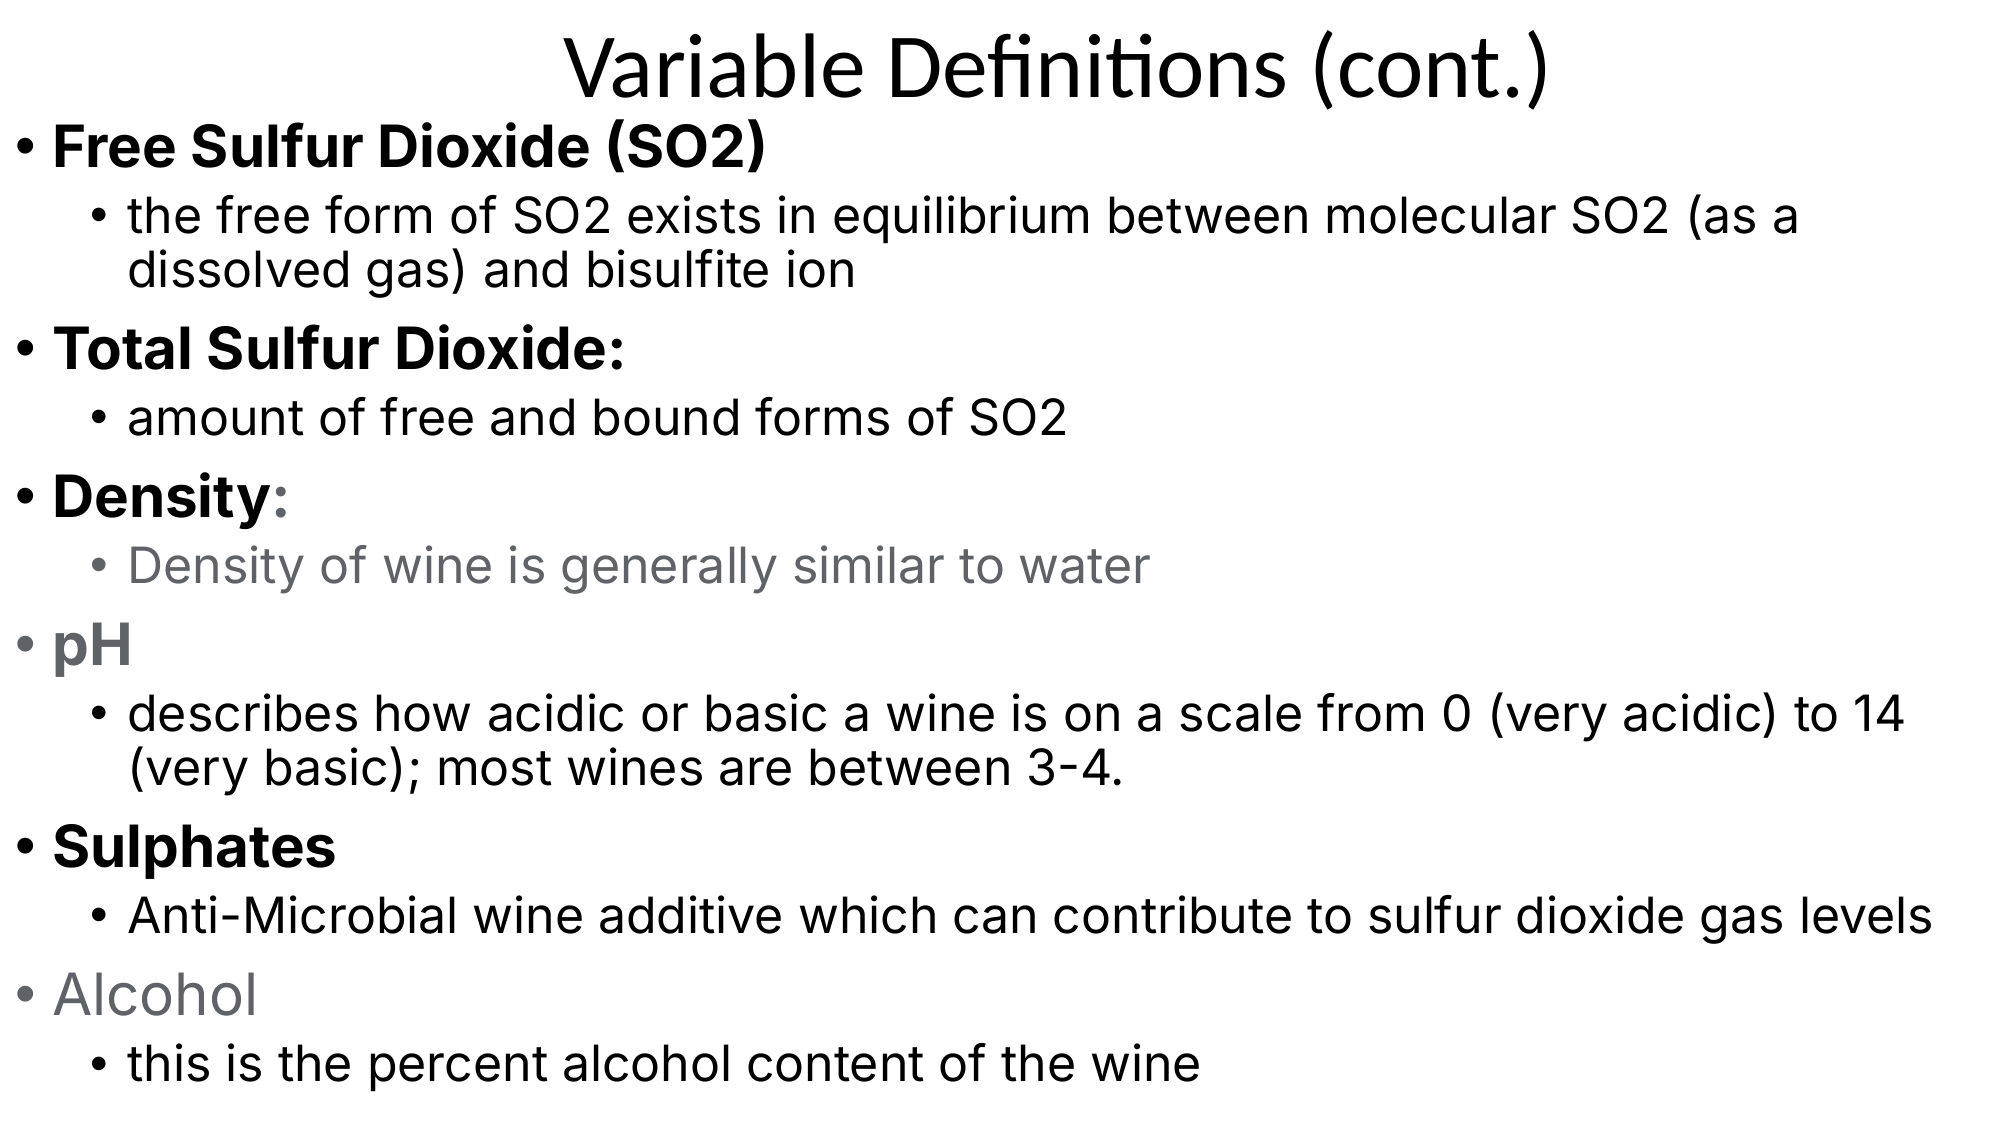

# Variable Definitions (cont.)
Free Sulfur Dioxide (SO2)
the free form of SO2 exists in equilibrium between molecular SO2 (as a dissolved gas) and bisulfite ion
Total Sulfur Dioxide:
amount of free and bound forms of SO2
Density:
Density of wine is generally similar to water
pH
describes how acidic or basic a wine is on a scale from 0 (very acidic) to 14 (very basic); most wines are between 3-4.
Sulphates
Anti-Microbial wine additive which can contribute to sulfur dioxide gas levels
Alcohol
this is the percent alcohol content of the wine